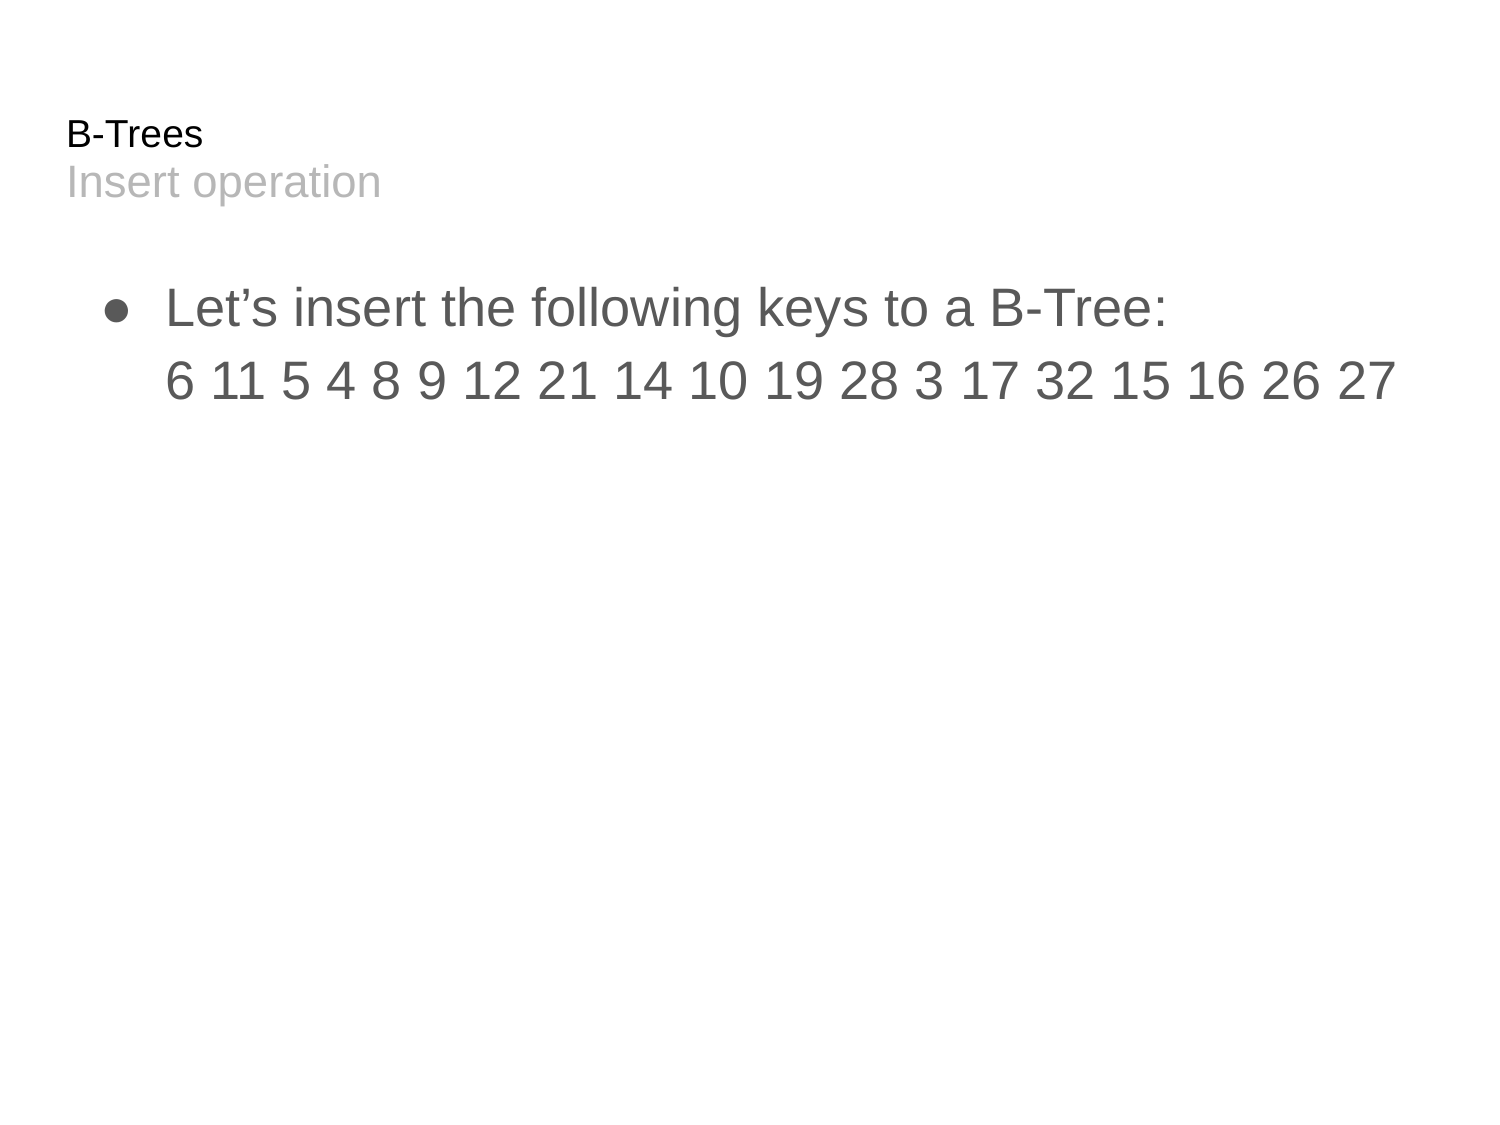

# B-Trees
Insert operation
Let’s insert the following keys to a B-Tree:
6 11 5 4 8 9 12 21 14 10 19 28 3 17 32 15 16 26 27